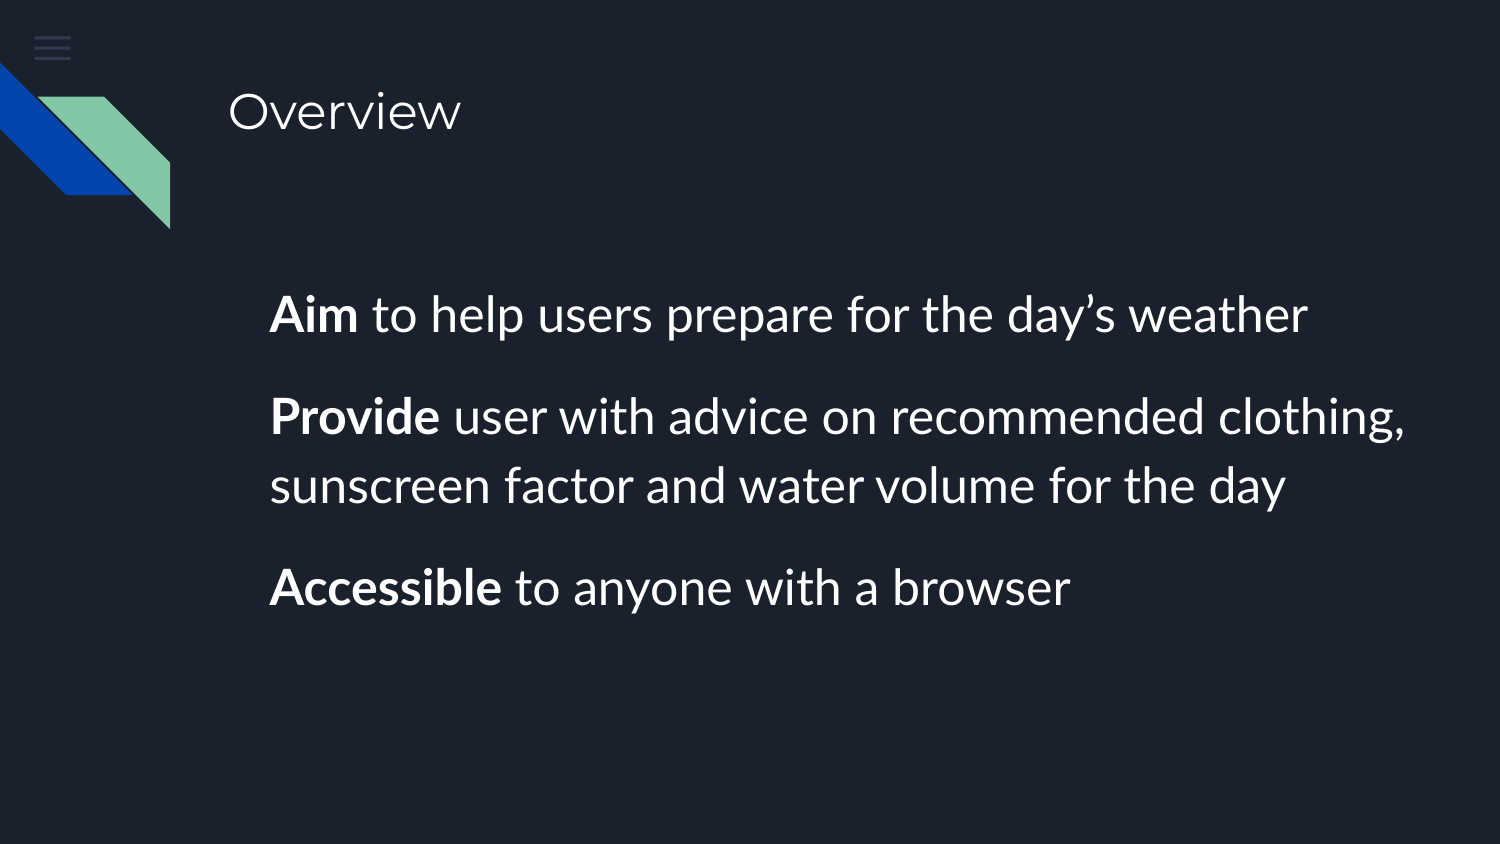

# Overview
Aim to help users prepare for the day’s weather
Provide user with advice on recommended clothing, sunscreen factor and water volume for the day
Accessible to anyone with a browser